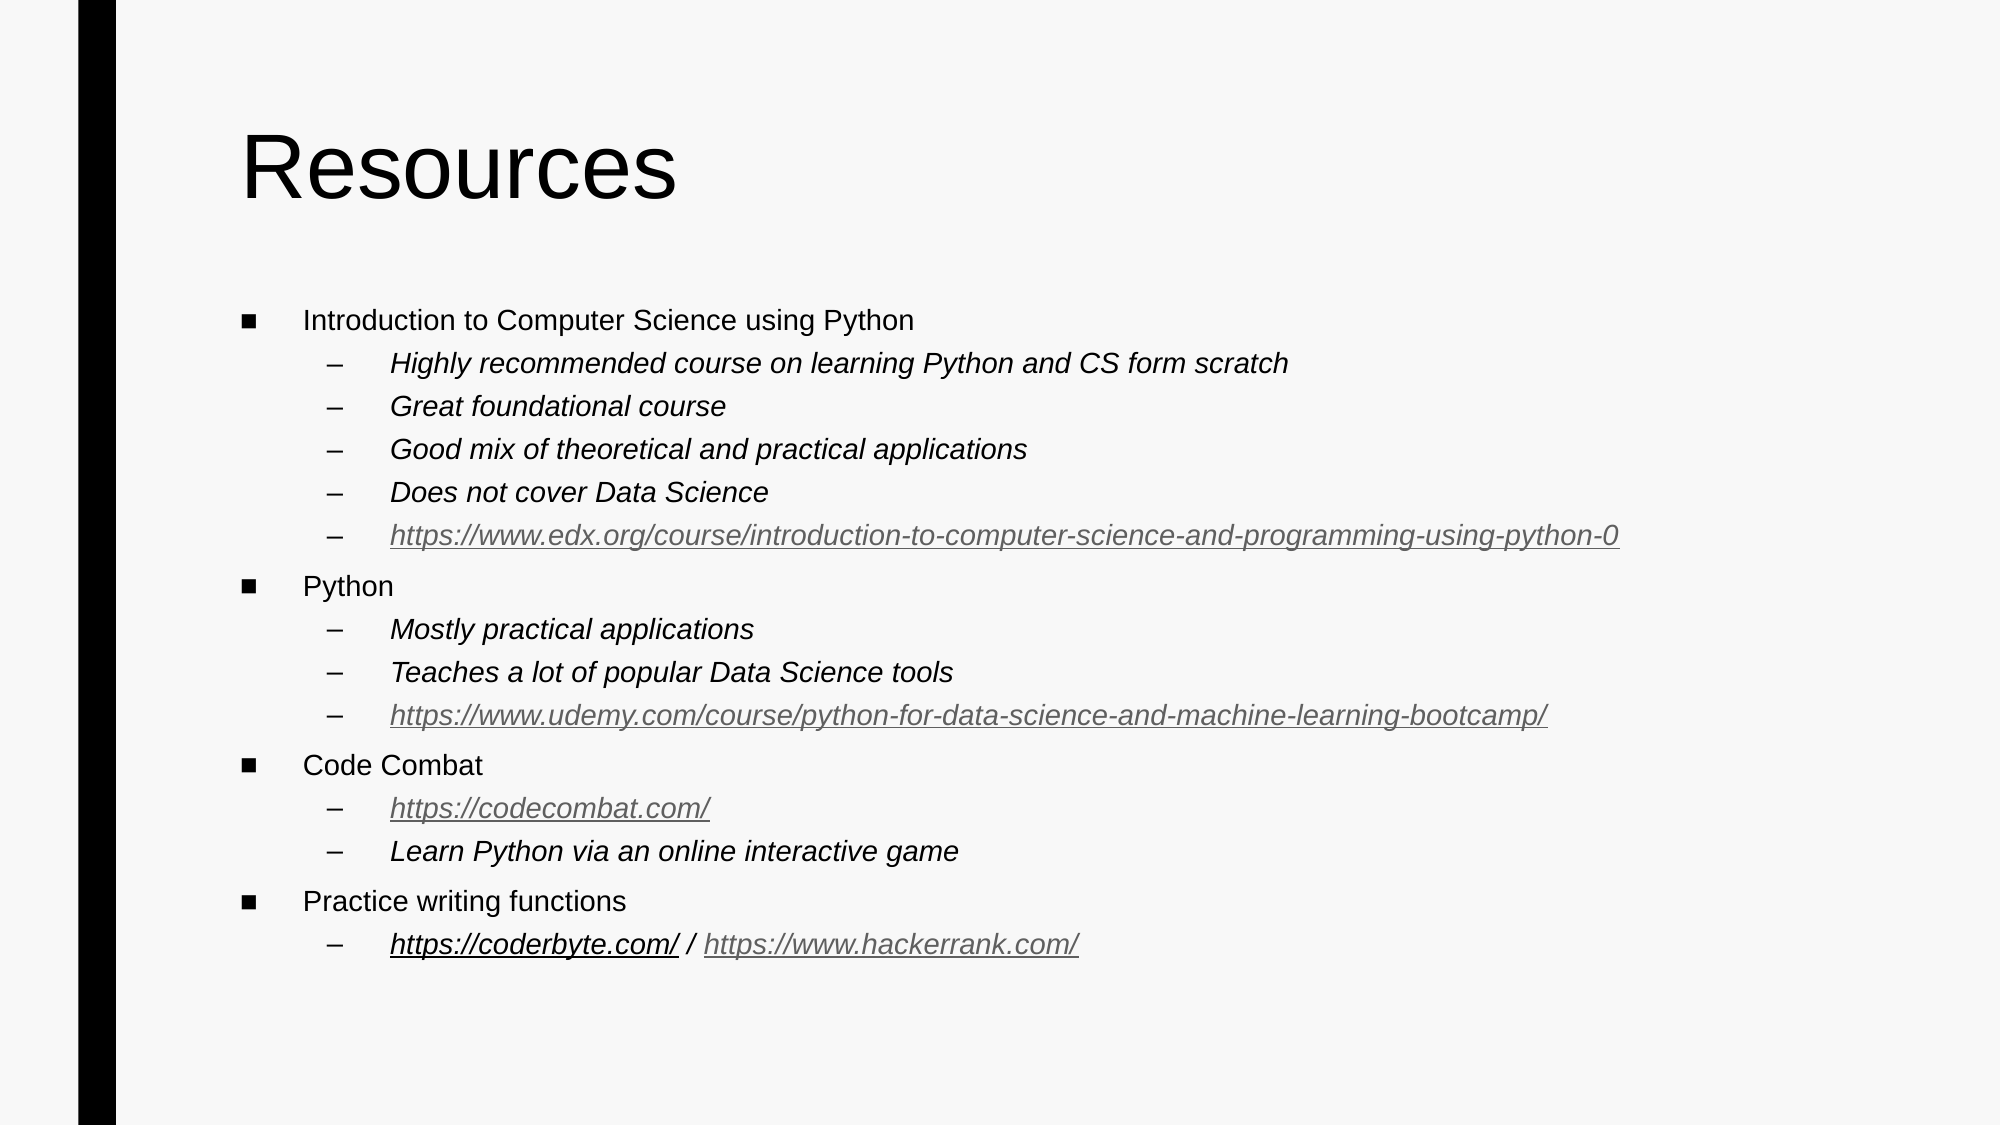

# Resources
Introduction to Computer Science using Python
Highly recommended course on learning Python and CS form scratch
Great foundational course
Good mix of theoretical and practical applications
Does not cover Data Science
https://www.edx.org/course/introduction-to-computer-science-and-programming-using-python-0
Python
Mostly practical applications
Teaches a lot of popular Data Science tools
https://www.udemy.com/course/python-for-data-science-and-machine-learning-bootcamp/
Code Combat
https://codecombat.com/
Learn Python via an online interactive game
Practice writing functions
https://coderbyte.com/ / https://www.hackerrank.com/